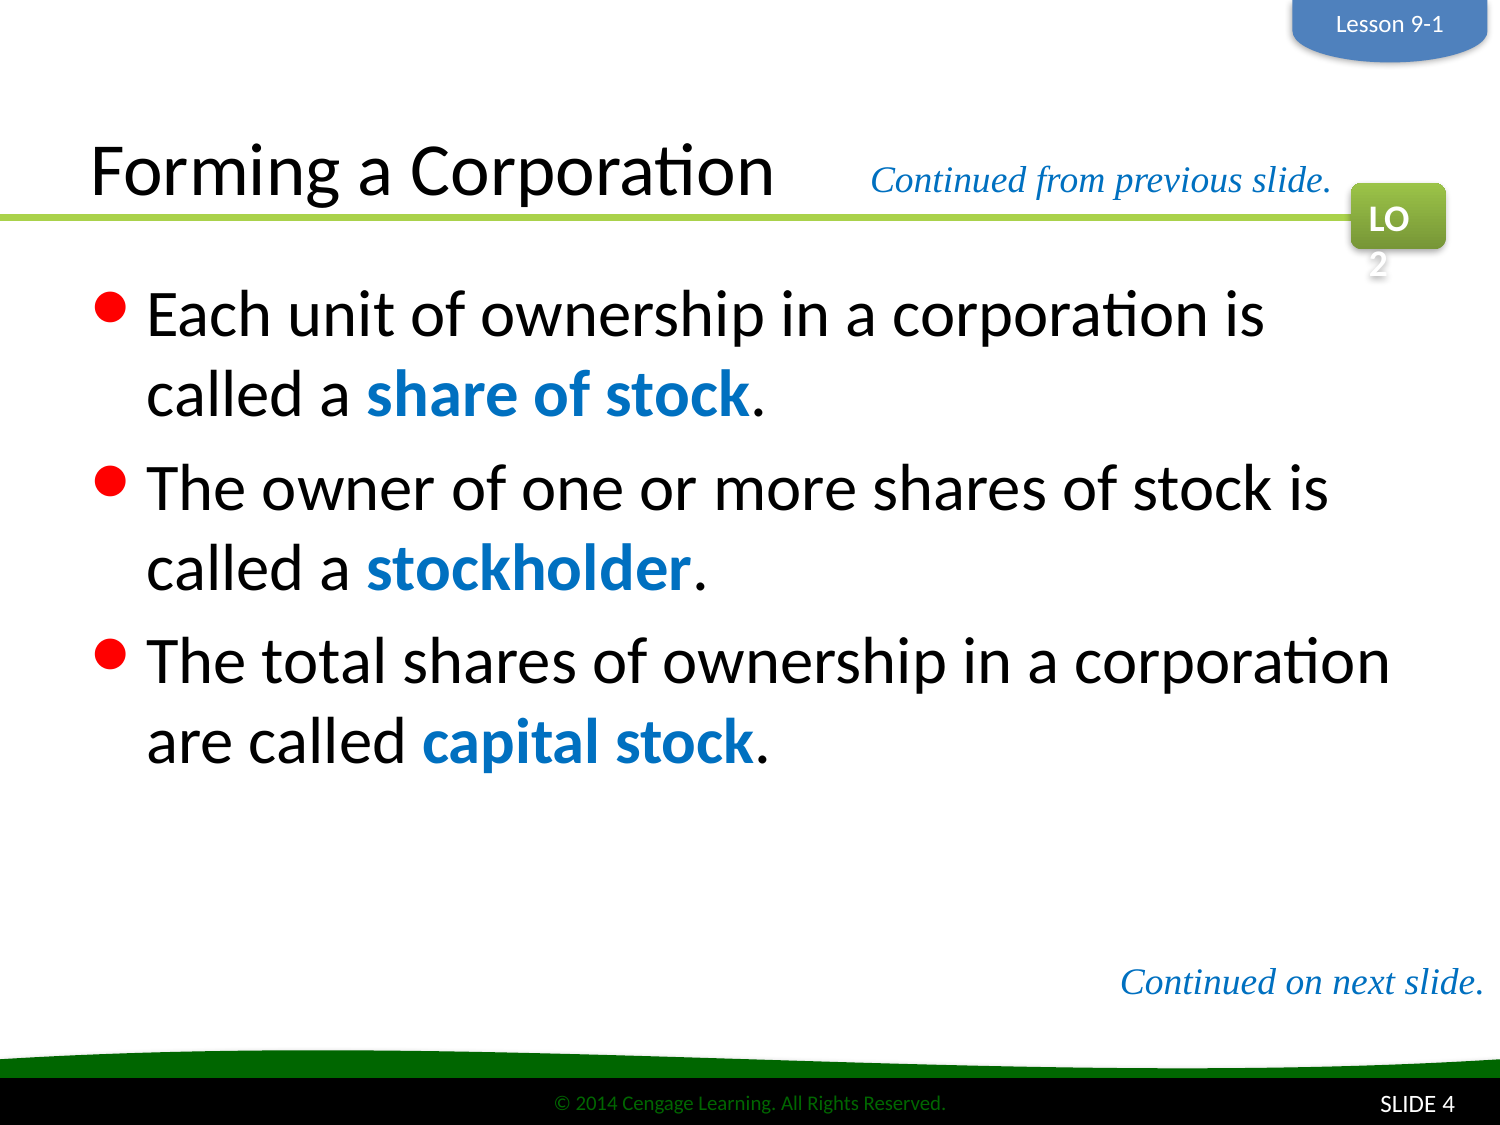

Lesson 9-1

# Forming a Corporation
Continued from previous slide.
LO2
Each unit of ownership in a corporation is called a share of stock.
The owner of one or more shares of stock is called a stockholder.
The total shares of ownership in a corporation are called capital stock.
Continued on next slide.
SLIDE 4